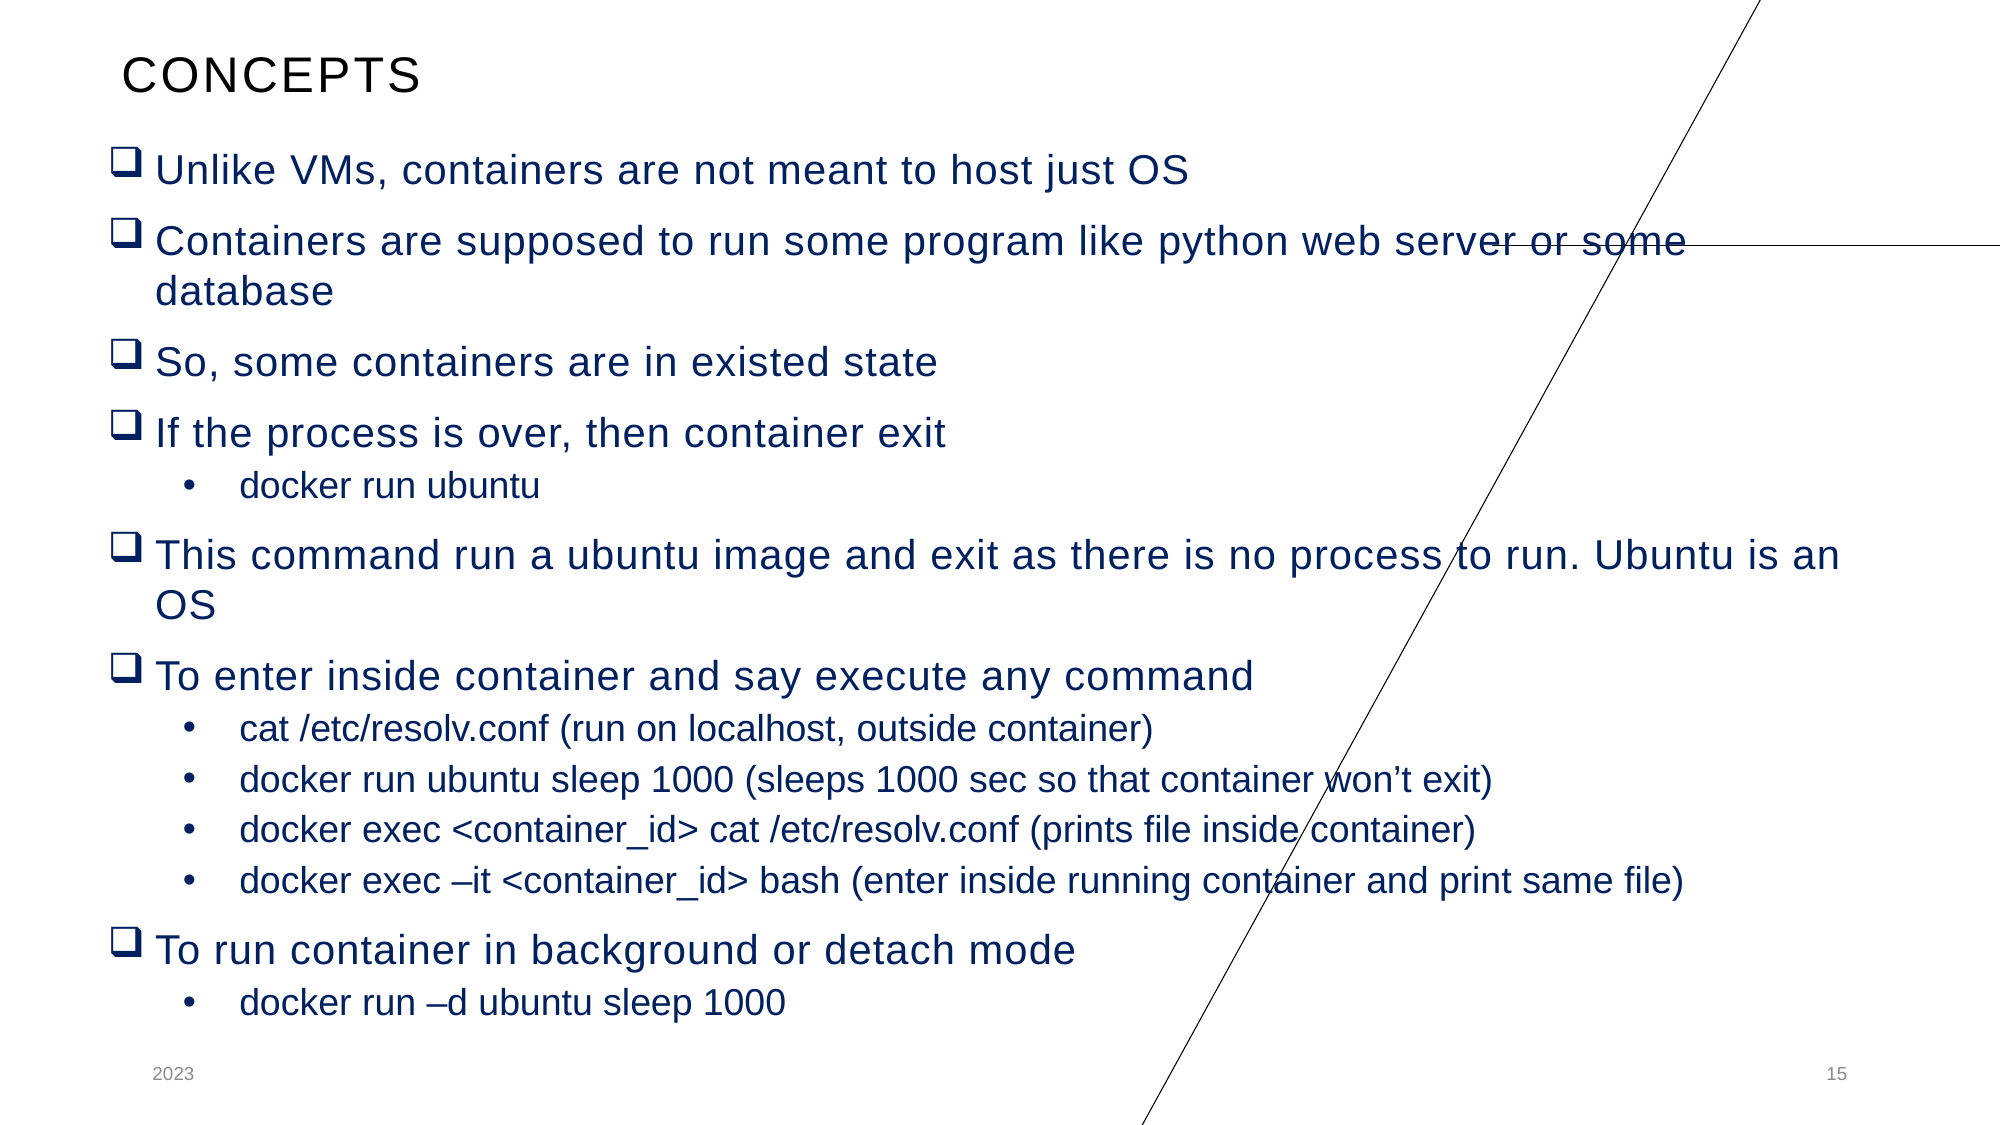

# concepts
Unlike VMs, containers are not meant to host just OS
Containers are supposed to run some program like python web server or some database
So, some containers are in existed state
If the process is over, then container exit
docker run ubuntu
This command run a ubuntu image and exit as there is no process to run. Ubuntu is an OS
To enter inside container and say execute any command
cat /etc/resolv.conf (run on localhost, outside container)
docker run ubuntu sleep 1000 (sleeps 1000 sec so that container won’t exit)
docker exec <container_id> cat /etc/resolv.conf (prints file inside container)
docker exec –it <container_id> bash (enter inside running container and print same file)
To run container in background or detach mode
docker run –d ubuntu sleep 1000

2023
15